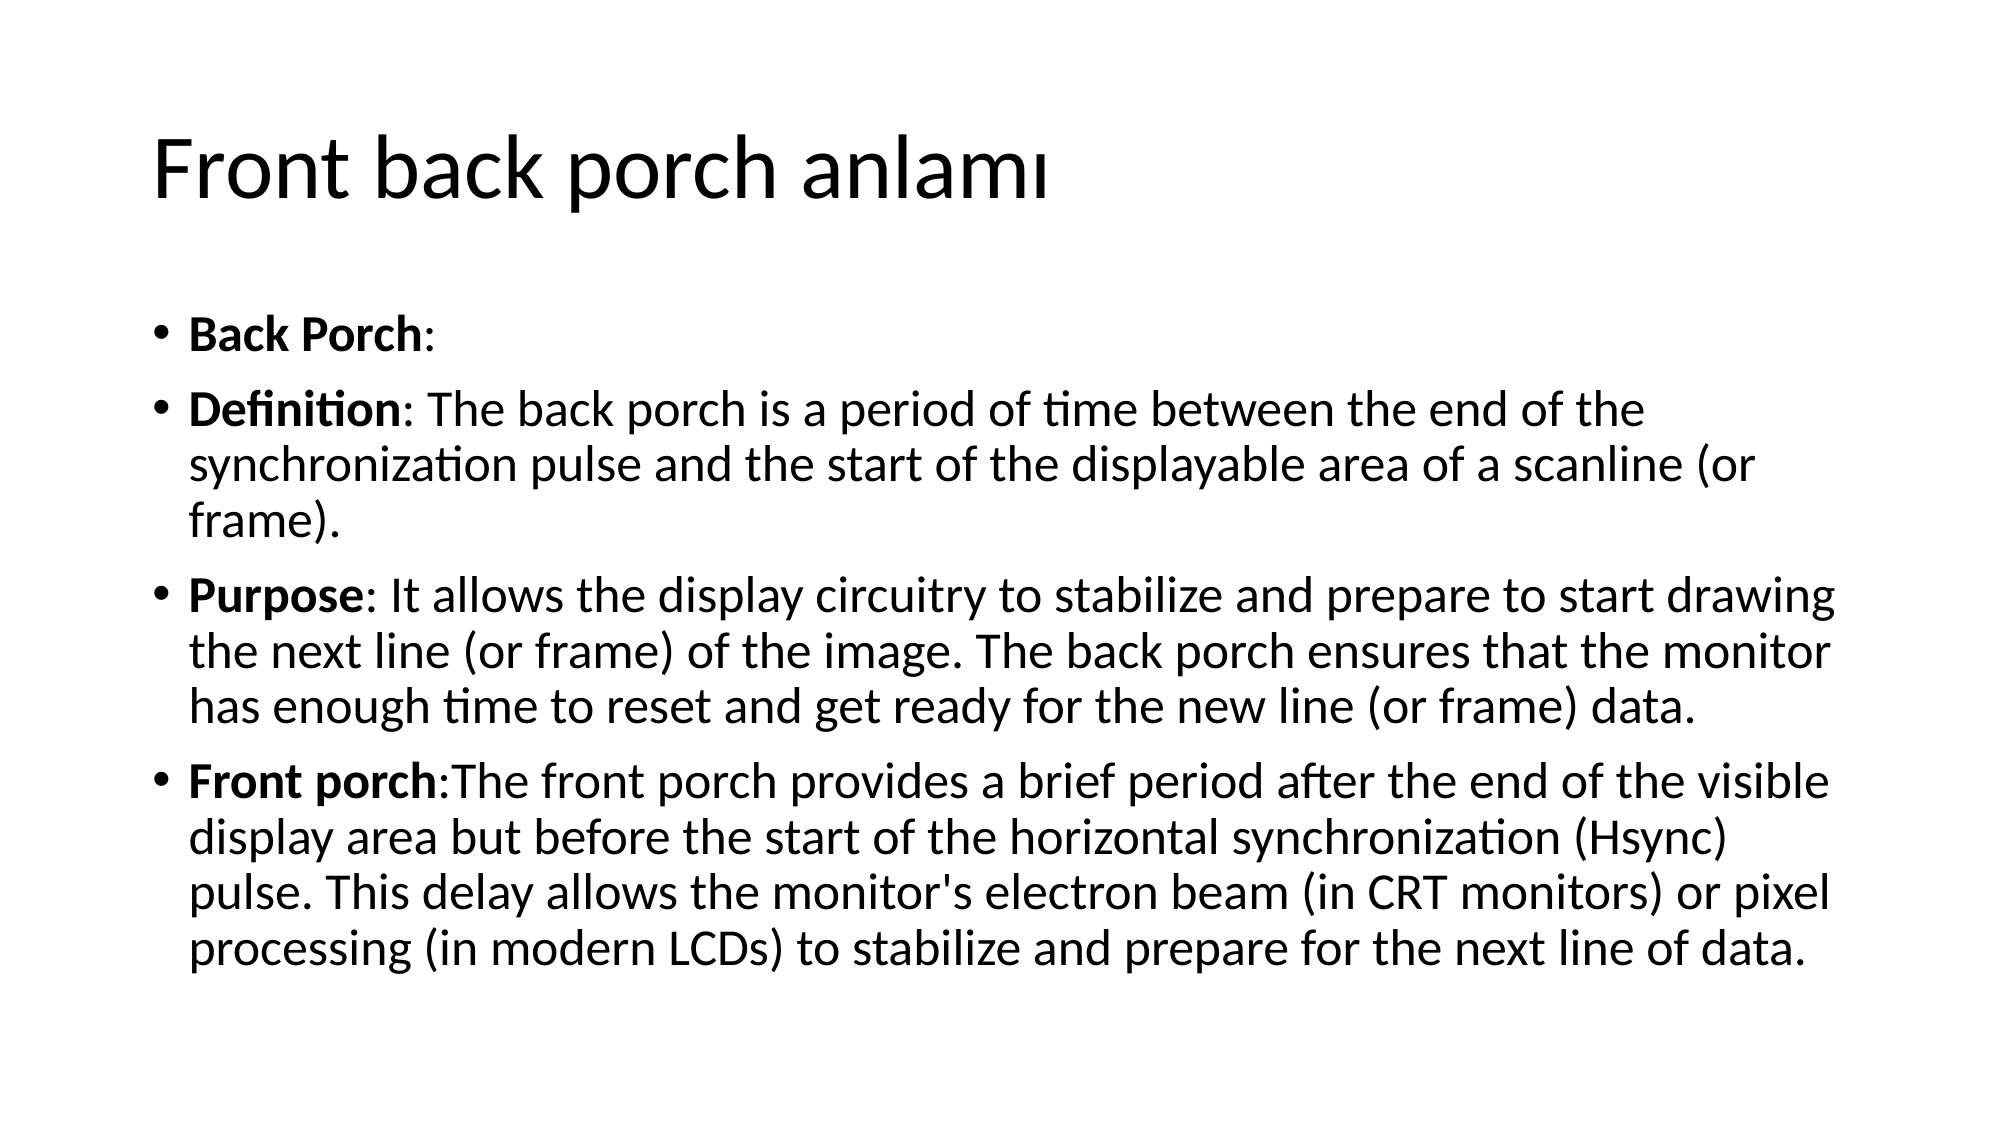

# Front back porch anlamı
Back Porch:
Definition: The back porch is a period of time between the end of the synchronization pulse and the start of the displayable area of a scanline (or frame).
Purpose: It allows the display circuitry to stabilize and prepare to start drawing the next line (or frame) of the image. The back porch ensures that the monitor has enough time to reset and get ready for the new line (or frame) data.
Front porch:The front porch provides a brief period after the end of the visible display area but before the start of the horizontal synchronization (Hsync) pulse. This delay allows the monitor's electron beam (in CRT monitors) or pixel processing (in modern LCDs) to stabilize and prepare for the next line of data.